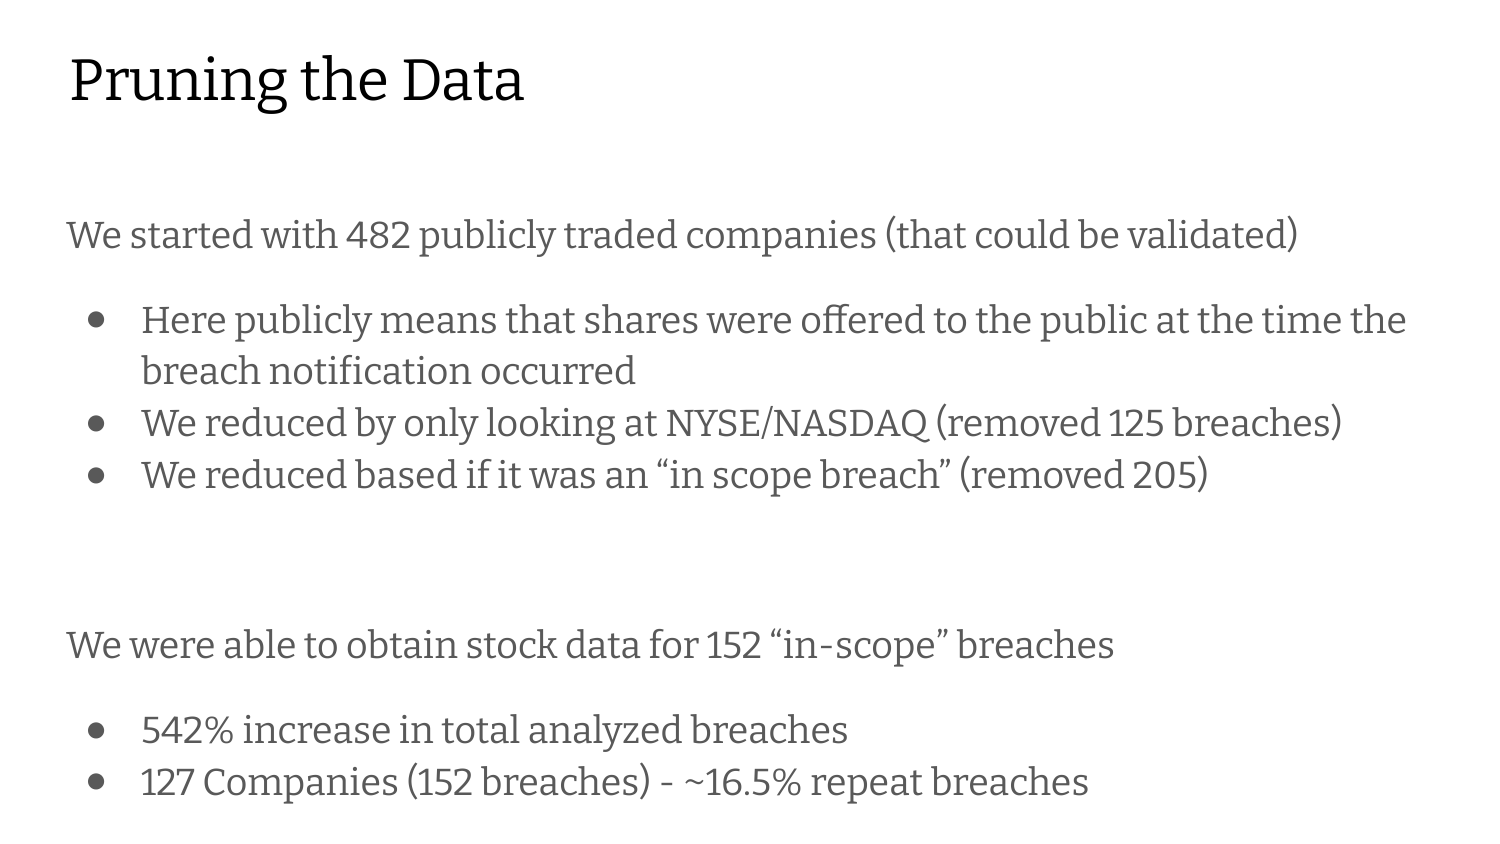

Pruning the Data
We started with 482 publicly traded companies (that could be validated)
Here publicly means that shares were offered to the public at the time the breach notification occurred
We reduced by only looking at NYSE/NASDAQ (removed 125 breaches)
We reduced based if it was an “in scope breach” (removed 205)

We were able to obtain stock data for 152 “in-scope” breaches
542% increase in total analyzed breaches
127 Companies (152 breaches) - ~16.5% repeat breaches